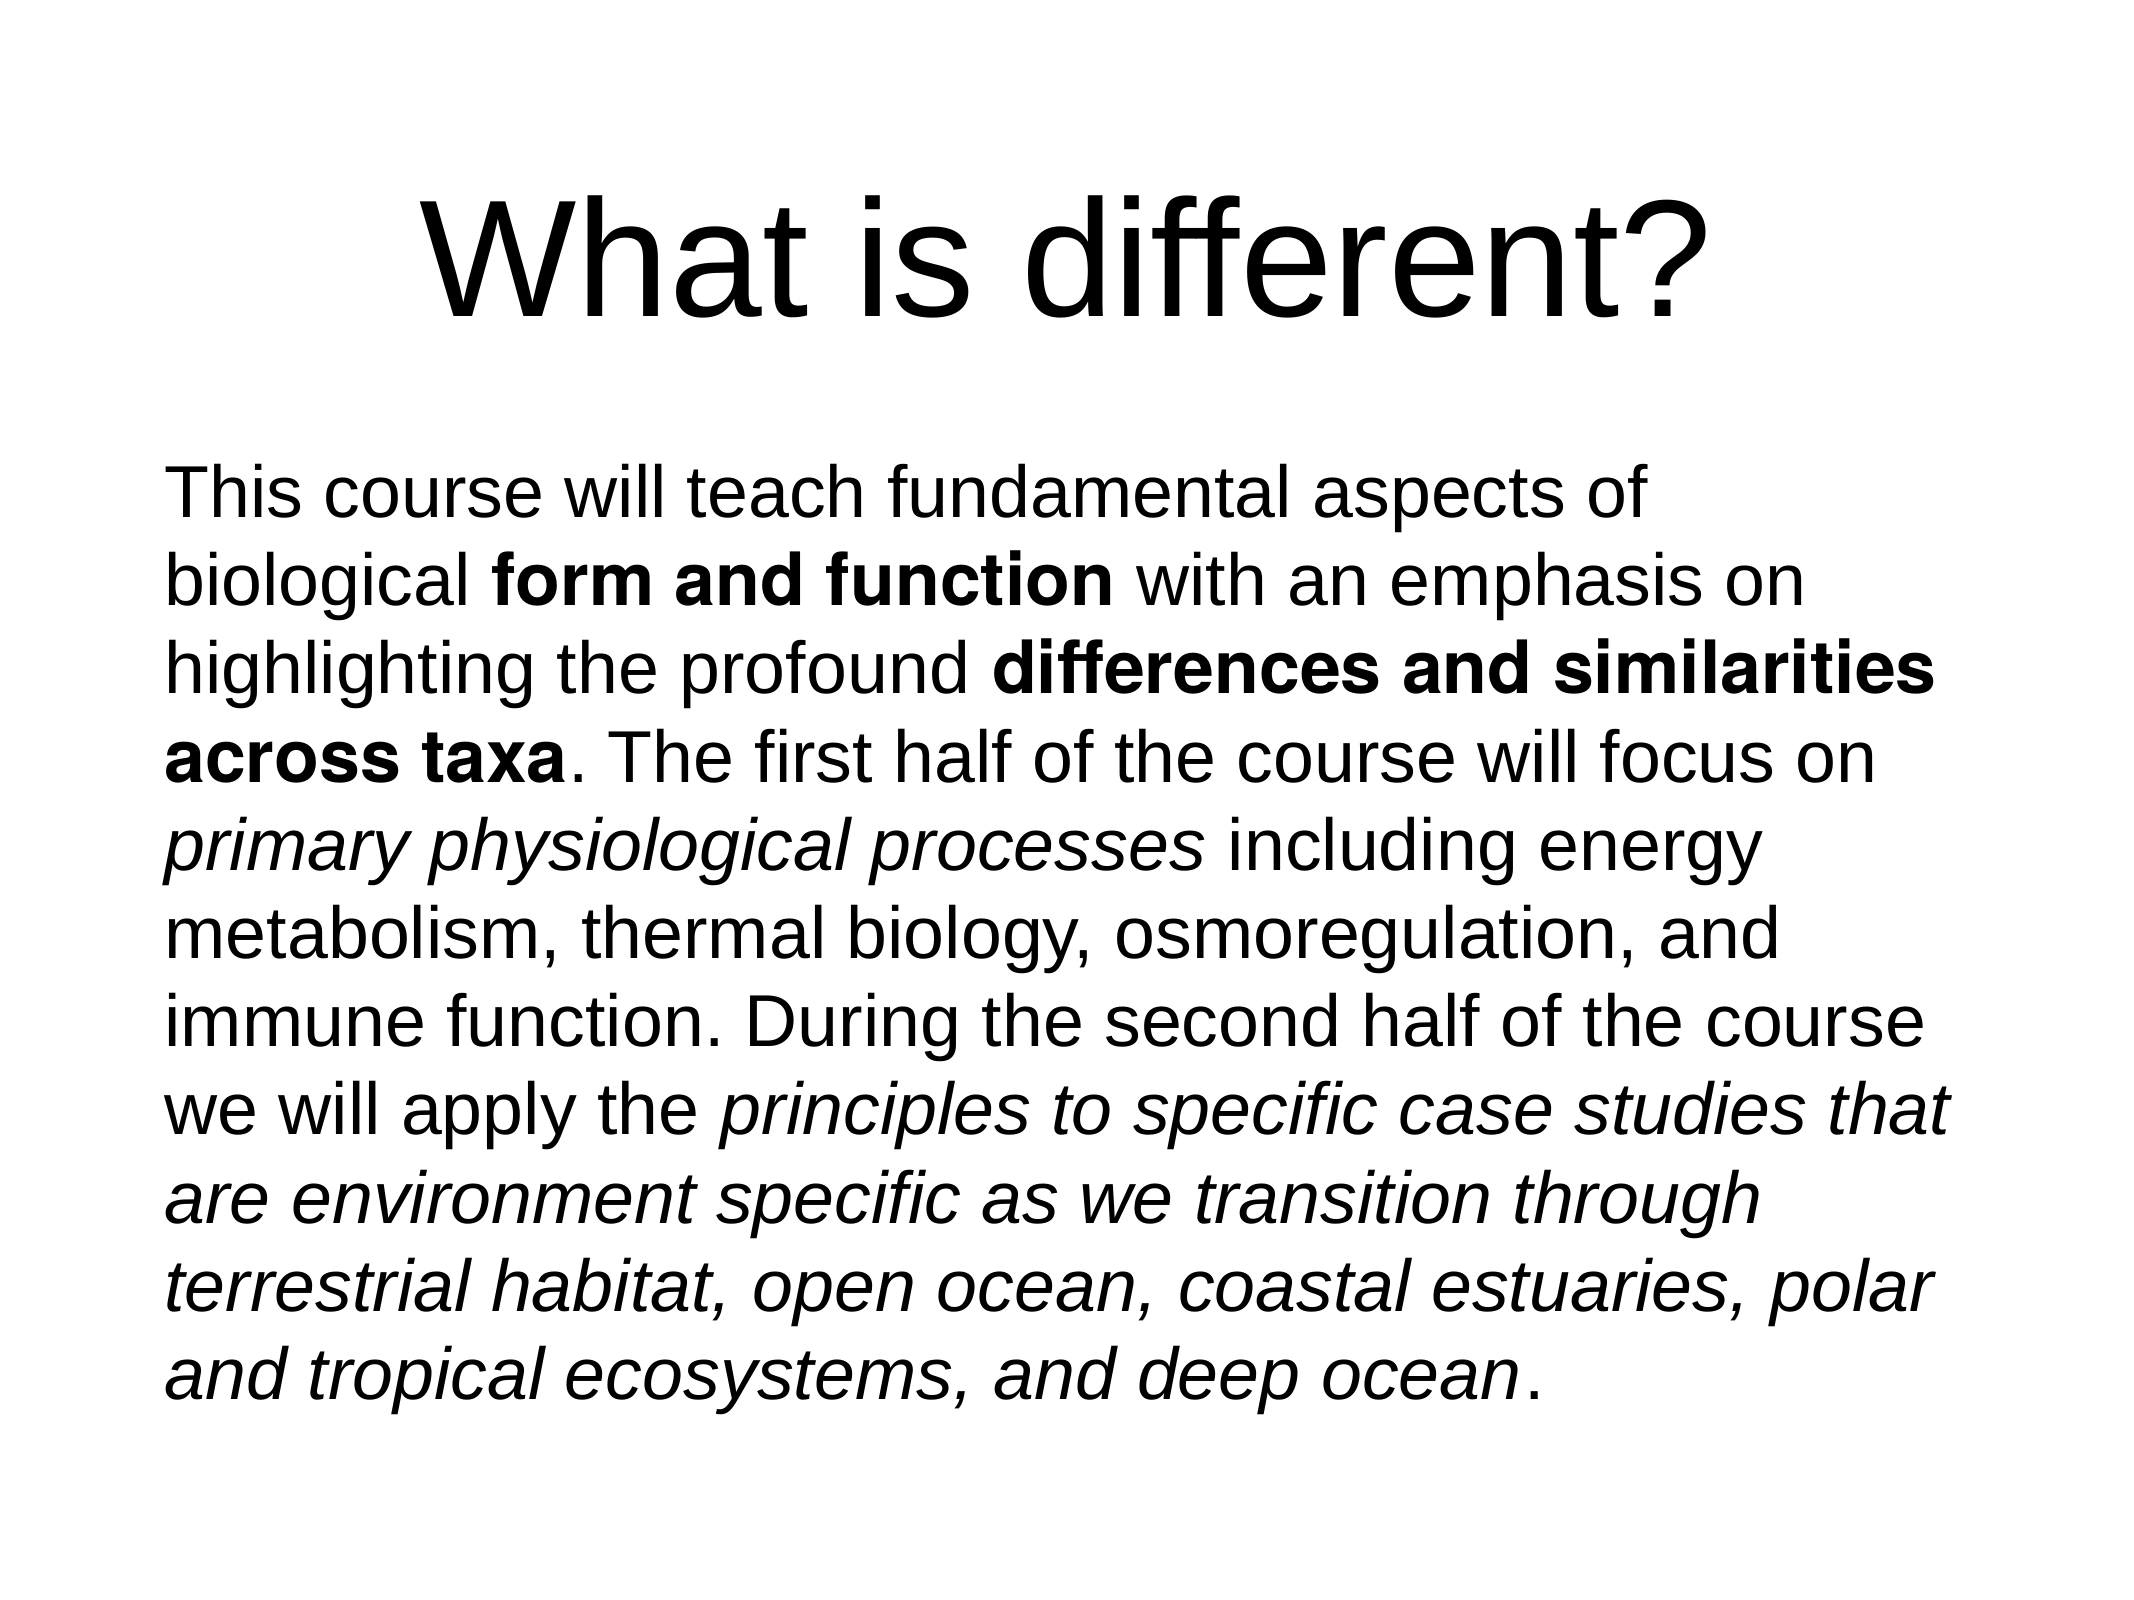

# What is different?
This course will teach fundamental aspects of biological form and function with an emphasis on highlighting the profound differences and similarities across taxa. The first half of the course will focus on primary physiological processes including energy metabolism, thermal biology, osmoregulation, and immune function. During the second half of the course we will apply the principles to specific case studies that are environment specific as we transition through terrestrial habitat, open ocean, coastal estuaries, polar and tropical ecosystems, and deep ocean.